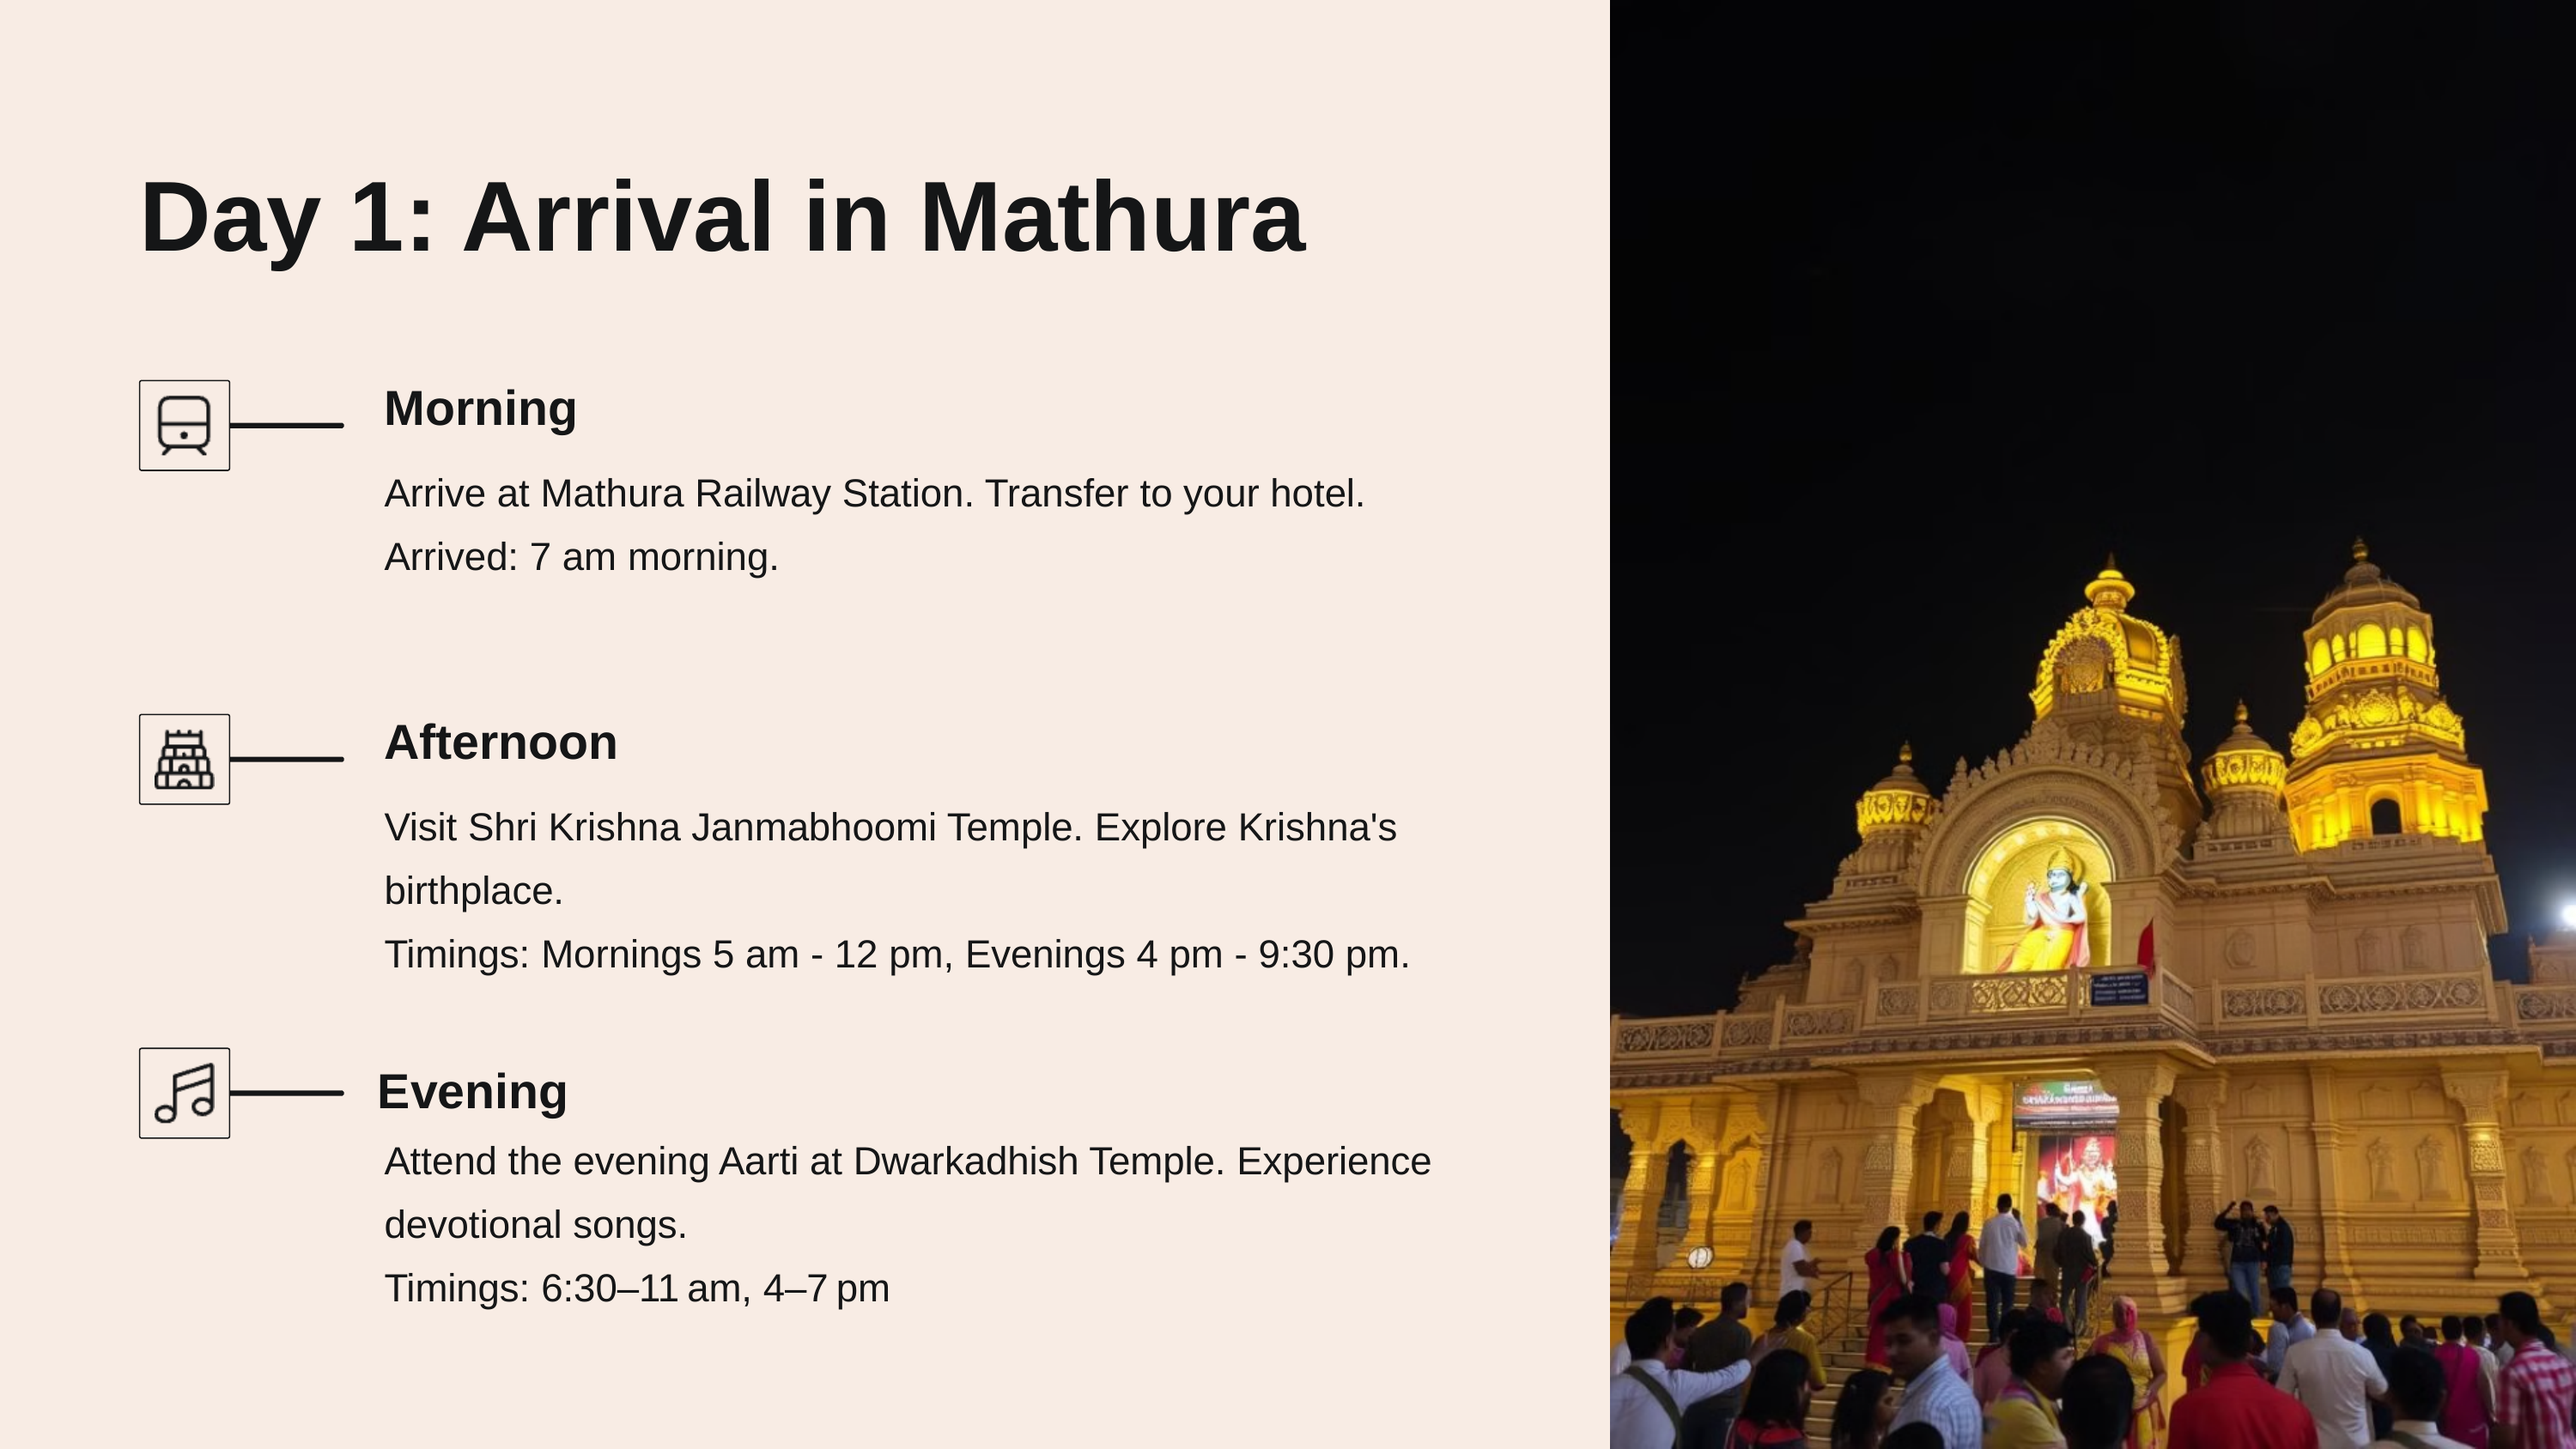

Day 1: Arrival in Mathura

Morning

Arrive at Mathura Railway Station. Transfer to your hotel.
Arrived: 7 am morning.

Afternoon

Visit Shri Krishna Janmabhoomi Temple. Explore Krishna's birthplace.
Timings: Mornings 5 am - 12 pm, Evenings 4 pm - 9:30 pm.

Evening

Attend the evening Aarti at Dwarkadhish Temple. Experience devotional songs.
Timings: 6:30–11 am, 4–7 pm